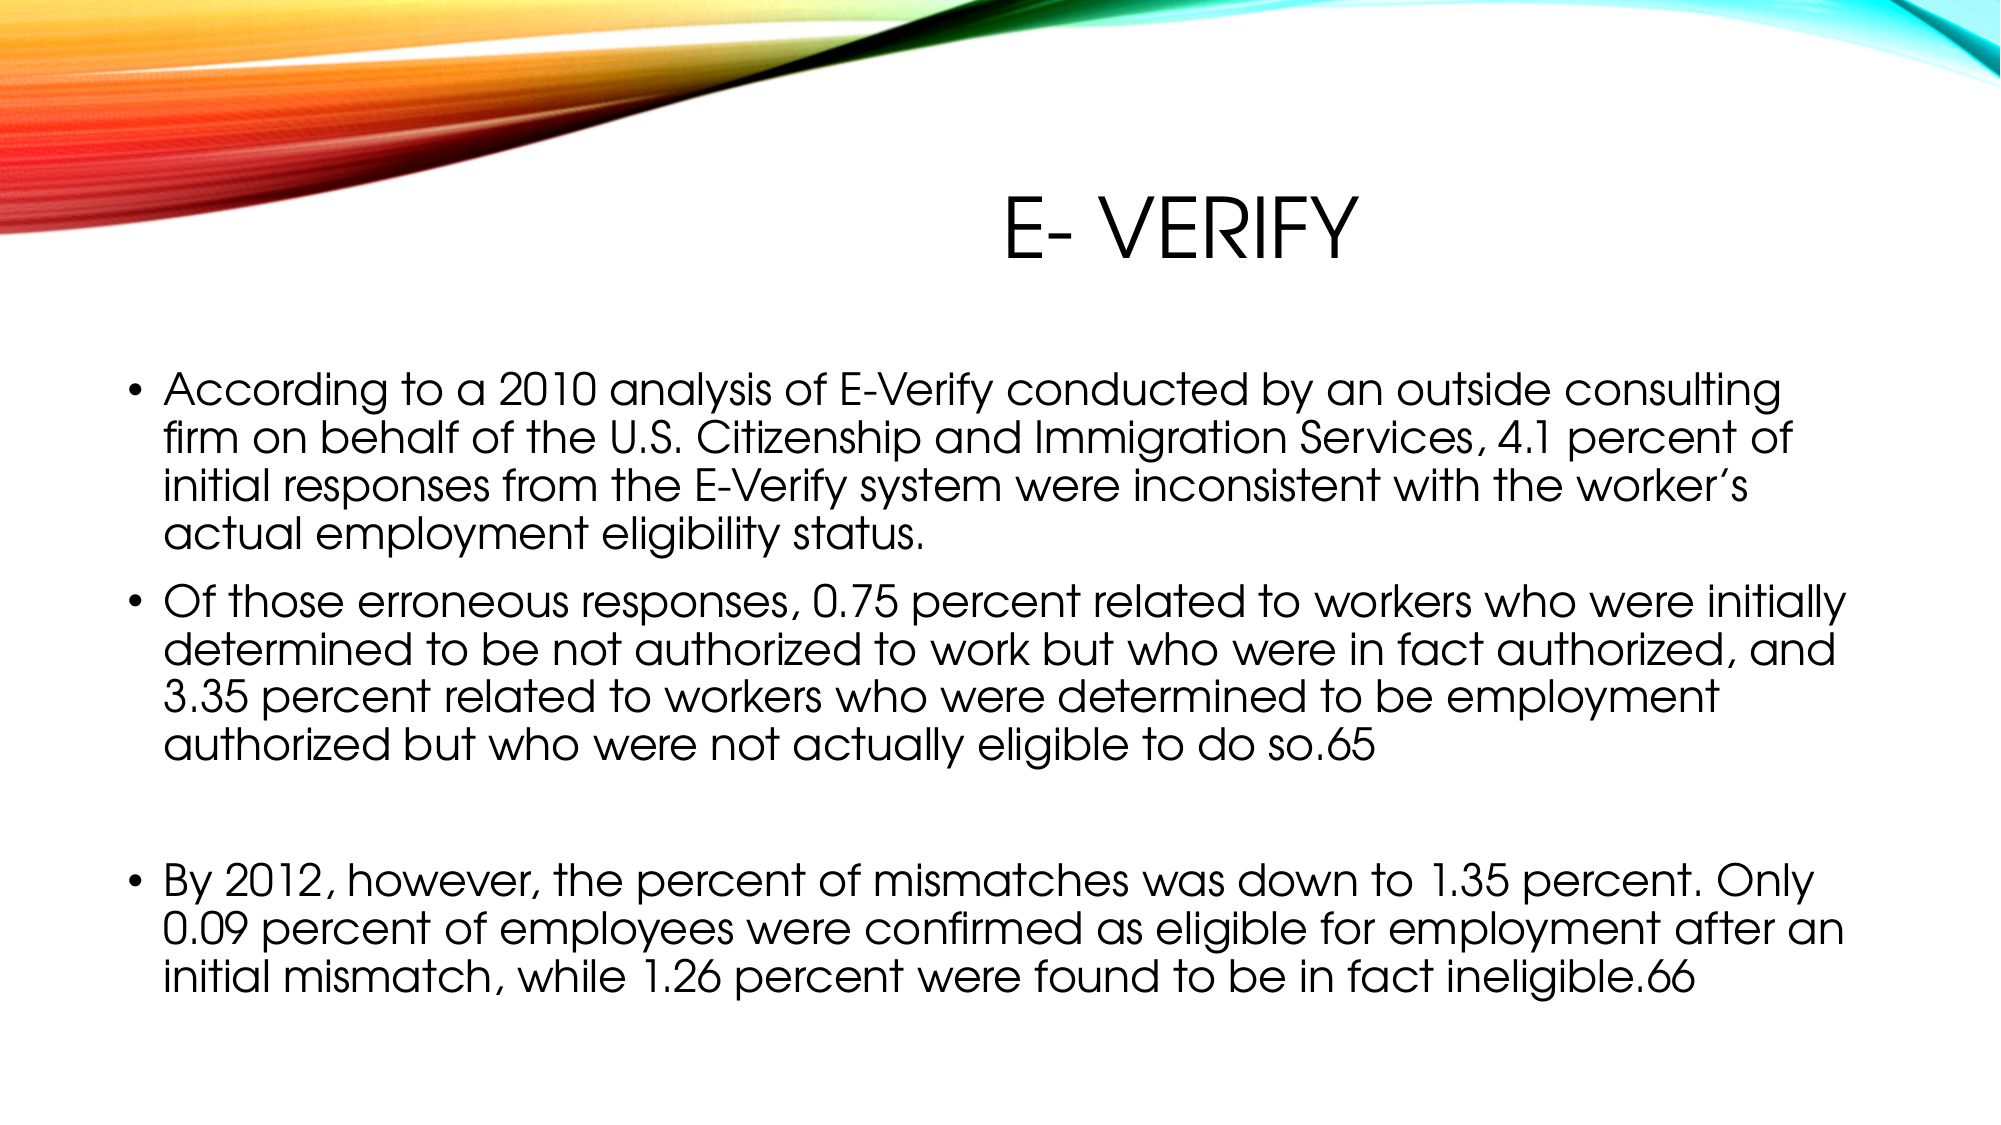

# E- Verify
According to a 2010 analysis of E-Verify conducted by an outside consulting firm on behalf of the U.S. Citizenship and Immigration Services, 4.1 percent of initial responses from the E-Verify system were inconsistent with the worker’s actual employment eligibility status.
Of those erroneous responses, 0.75 percent related to workers who were initially determined to be not authorized to work but who were in fact authorized, and 3.35 percent related to workers who were determined to be employment authorized but who were not actually eligible to do so.65

By 2012, however, the percent of mismatches was down to 1.35 percent. Only 0.09 percent of employees were confirmed as eligible for employment after an initial mismatch, while 1.26 percent were found to be in fact ineligible.66